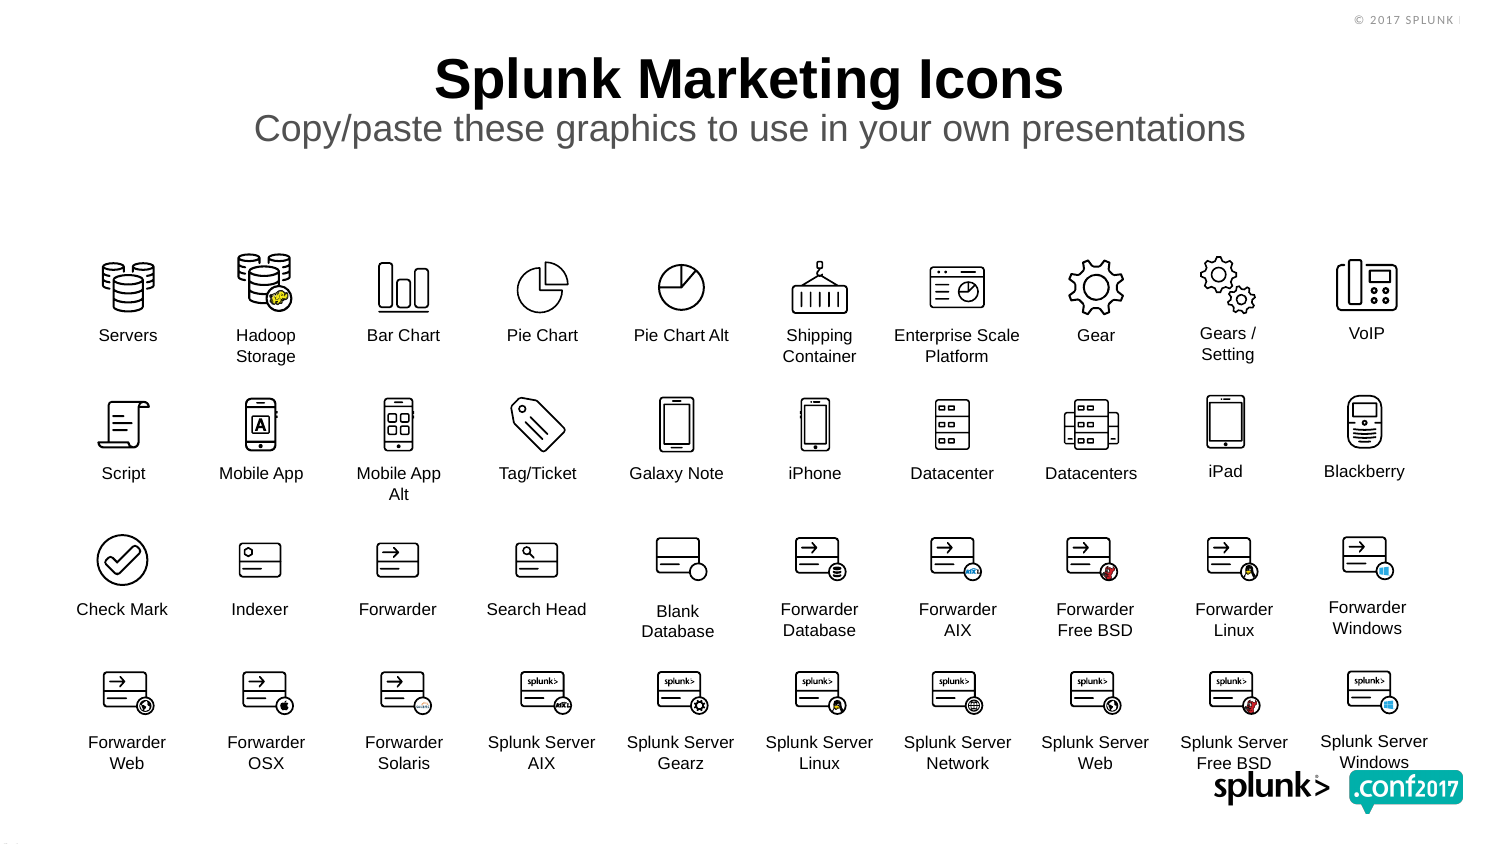

# Splunk Marketing Icons
Copy/paste these graphics to use in your own presentations

Gears / Setting
VoIP
Servers
Hadoop Storage
Bar Chart
Pie Chart
Pie Chart Alt
Shipping Container
Enterprise Scale Platform
Gear

iPad
Blackberry
Script
Mobile App
Mobile App Alt
Tag/Ticket
Galaxy Note
iPhone
Datacenter
Datacenters

Forwarder Windows
Check Mark
Indexer
Forwarder
Search Head
Forwarder Database
Forwarder AIX
Forwarder Free BSD
Forwarder Linux
Blank Database

Splunk Server Windows
Forwarder Web
Forwarder OSX
Forwarder Solaris
Splunk Server AIX
Splunk Server Gearz
Splunk Server Linux
Splunk Server Network
Splunk Server Web
Splunk Server Free BSD